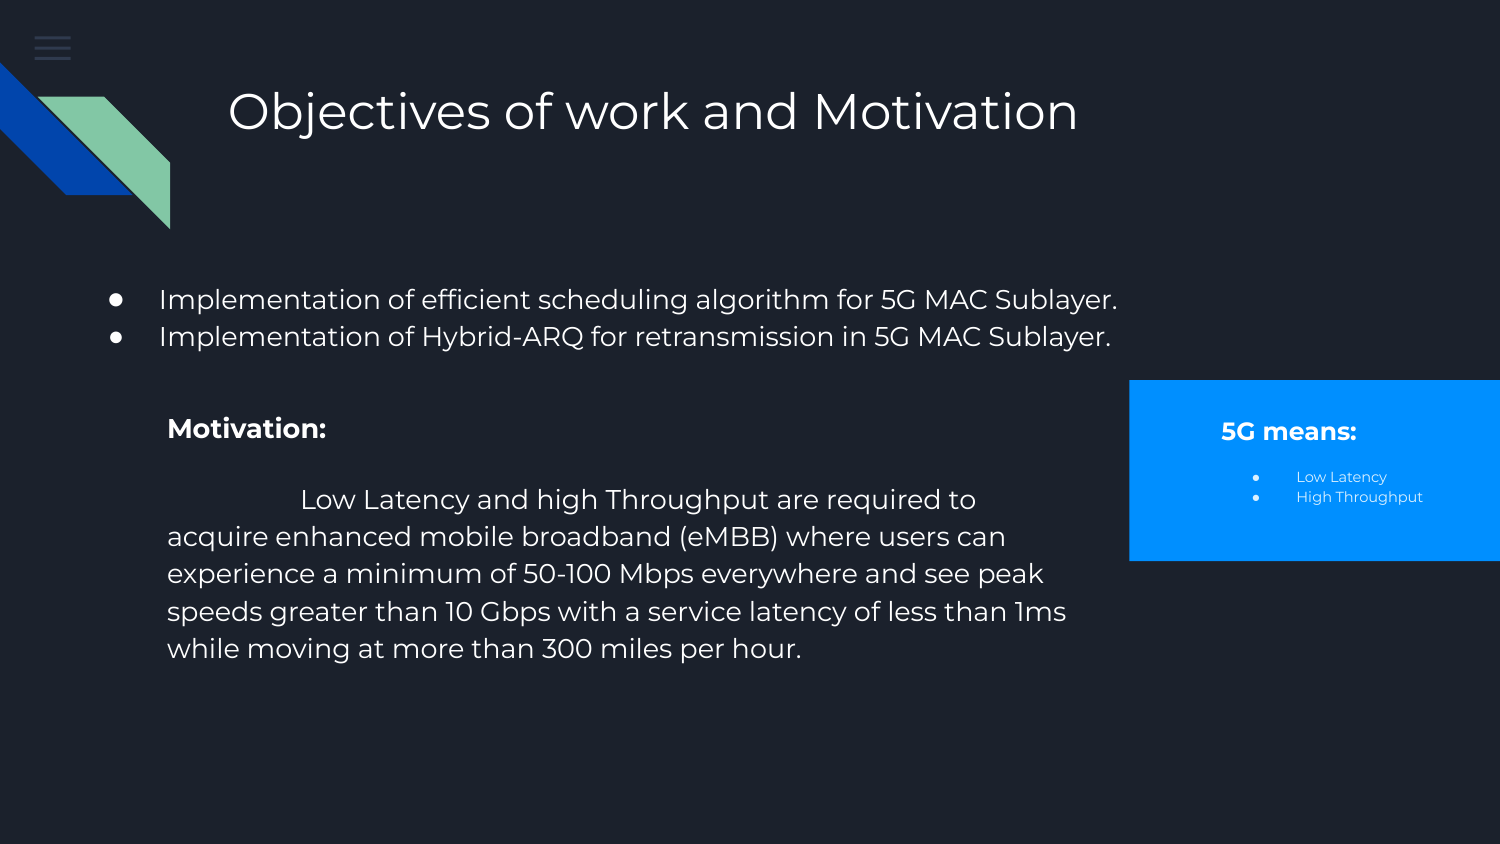

# Objectives of work and Motivation
Implementation of efficient scheduling algorithm for 5G MAC Sublayer.
Implementation of Hybrid-ARQ for retransmission in 5G MAC Sublayer.

5G means:

Low Latency
High Throughput
Motivation:
                   Low Latency and high Throughput are required to acquire enhanced mobile broadband (eMBB) where users can experience a minimum of 50-100 Mbps everywhere and see peak speeds greater than 10 Gbps with a service latency of less than 1ms while moving at more than 300 miles per hour.